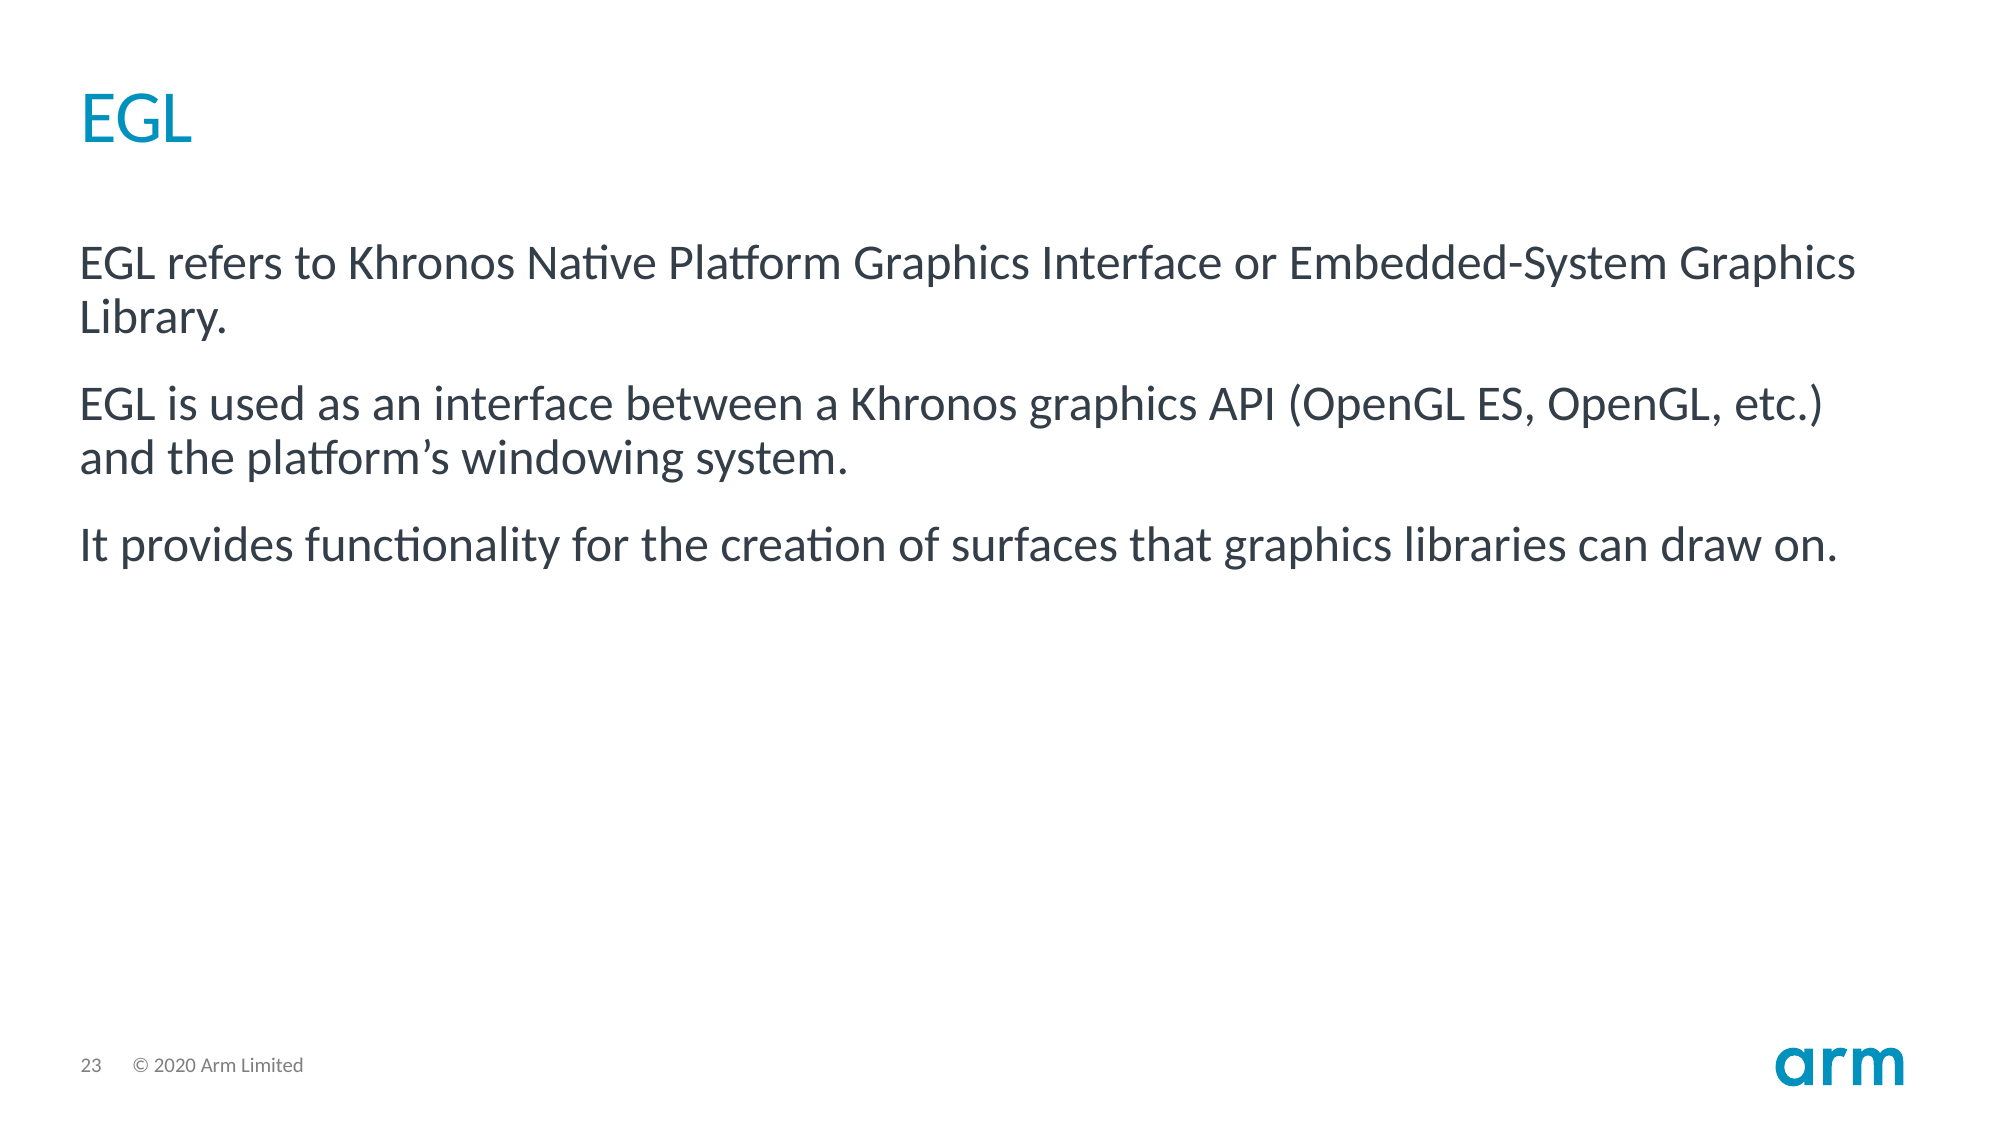

# EGL
EGL refers to Khronos Native Platform Graphics Interface or Embedded-System Graphics Library.
EGL is used as an interface between a Khronos graphics API (OpenGL ES, OpenGL, etc.) and the platform’s windowing system.
It provides functionality for the creation of surfaces that graphics libraries can draw on.